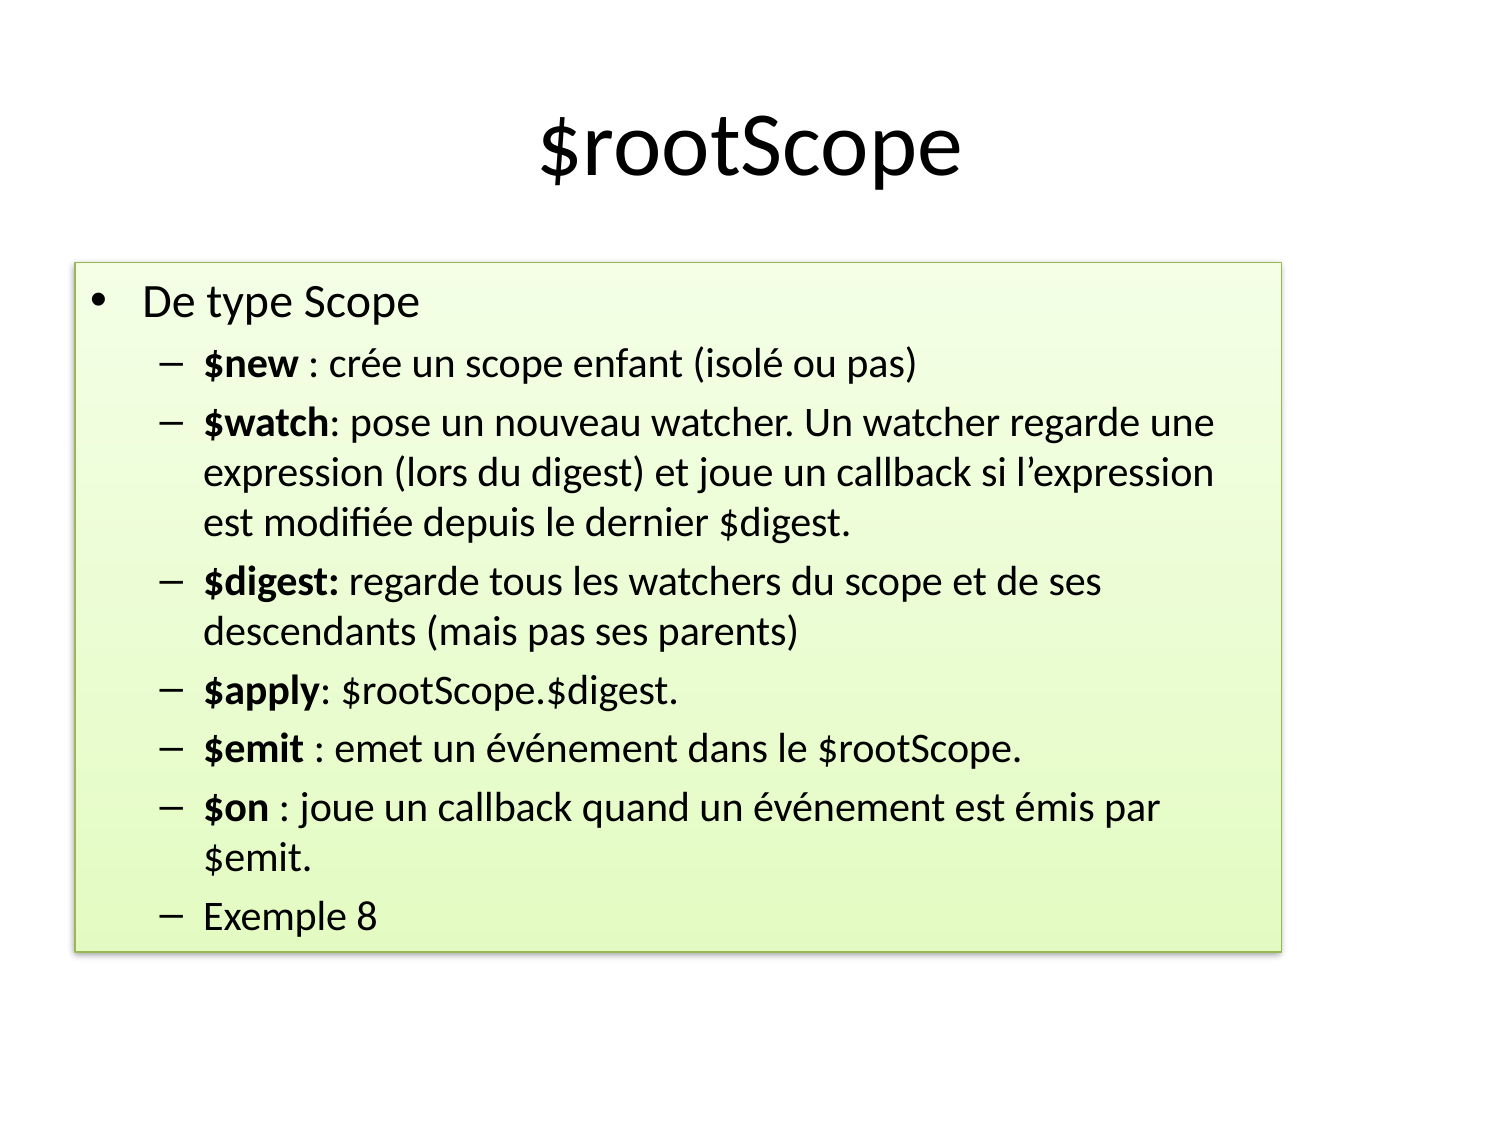

# $rootScope
De type Scope
$new : crée un scope enfant (isolé ou pas)
$watch: pose un nouveau watcher. Un watcher regarde une expression (lors du digest) et joue un callback si l’expression est modifiée depuis le dernier $digest.
$digest: regarde tous les watchers du scope et de ses descendants (mais pas ses parents)
$apply: $rootScope.$digest.
$emit : emet un événement dans le $rootScope.
$on : joue un callback quand un événement est émis par $emit.
Exemple 8